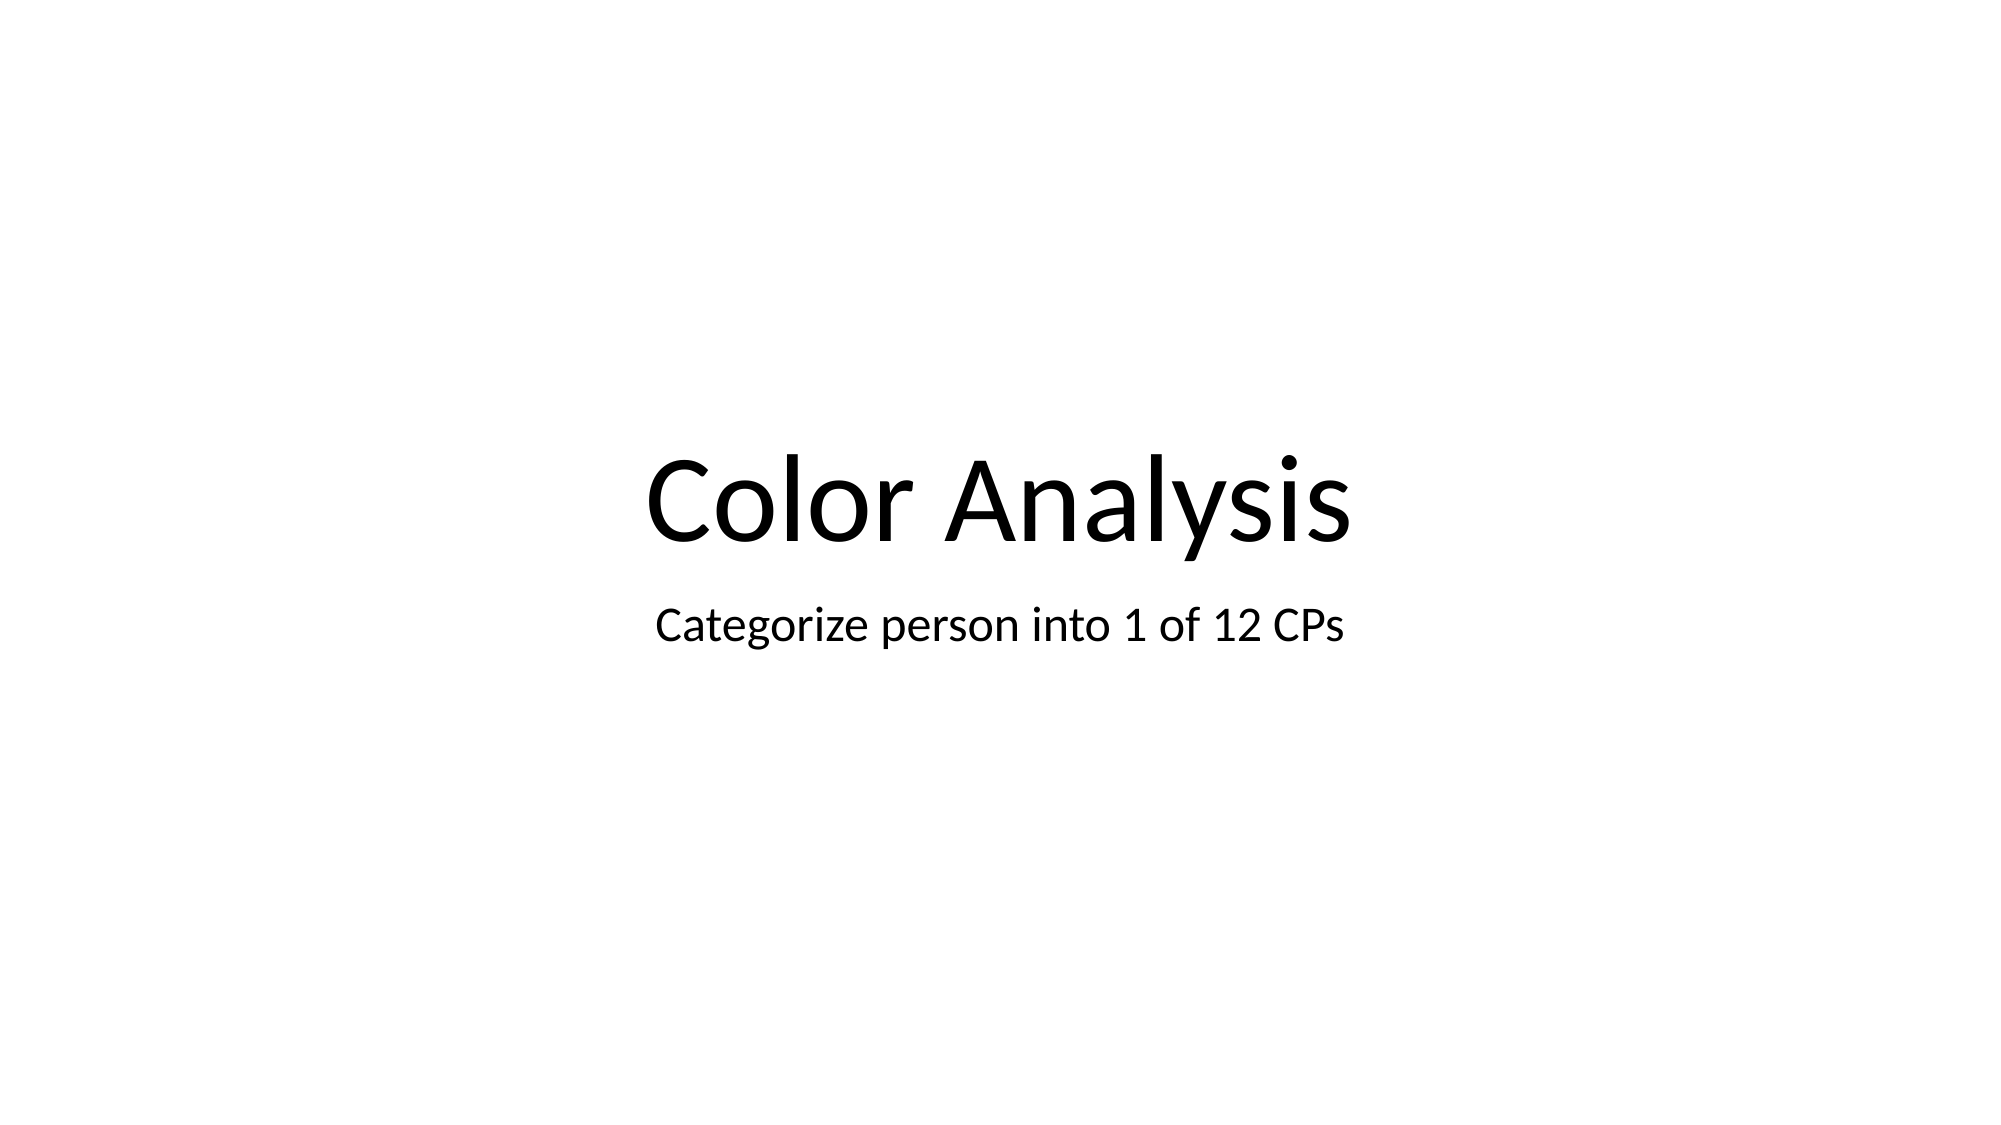

# Color Analysis
Categorize person into 1 of 12 CPs